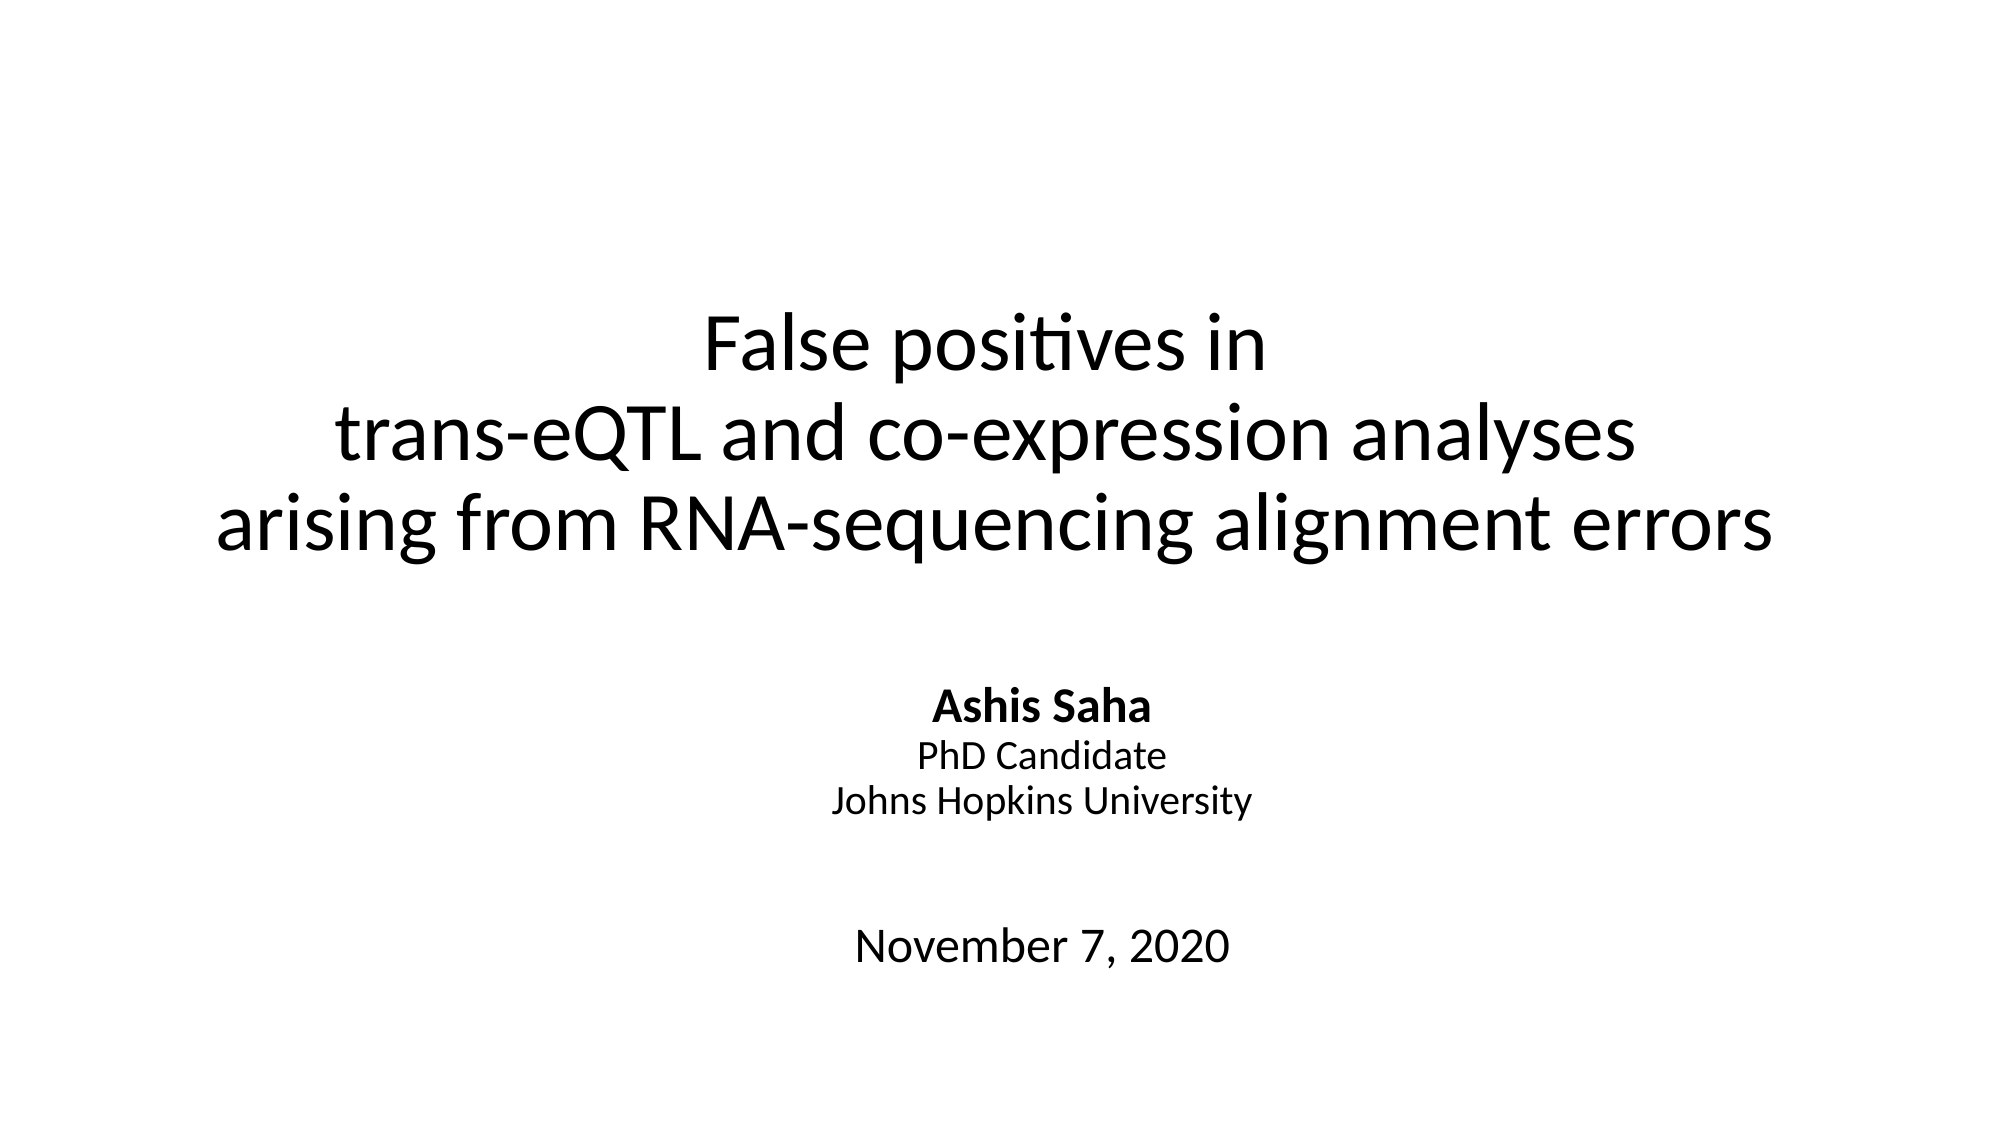

# False positives in trans-eQTL and co-expression analyses arising from RNA-sequencing alignment errors

Ashis Saha
PhD Candidate
Johns Hopkins University

November 7, 2020